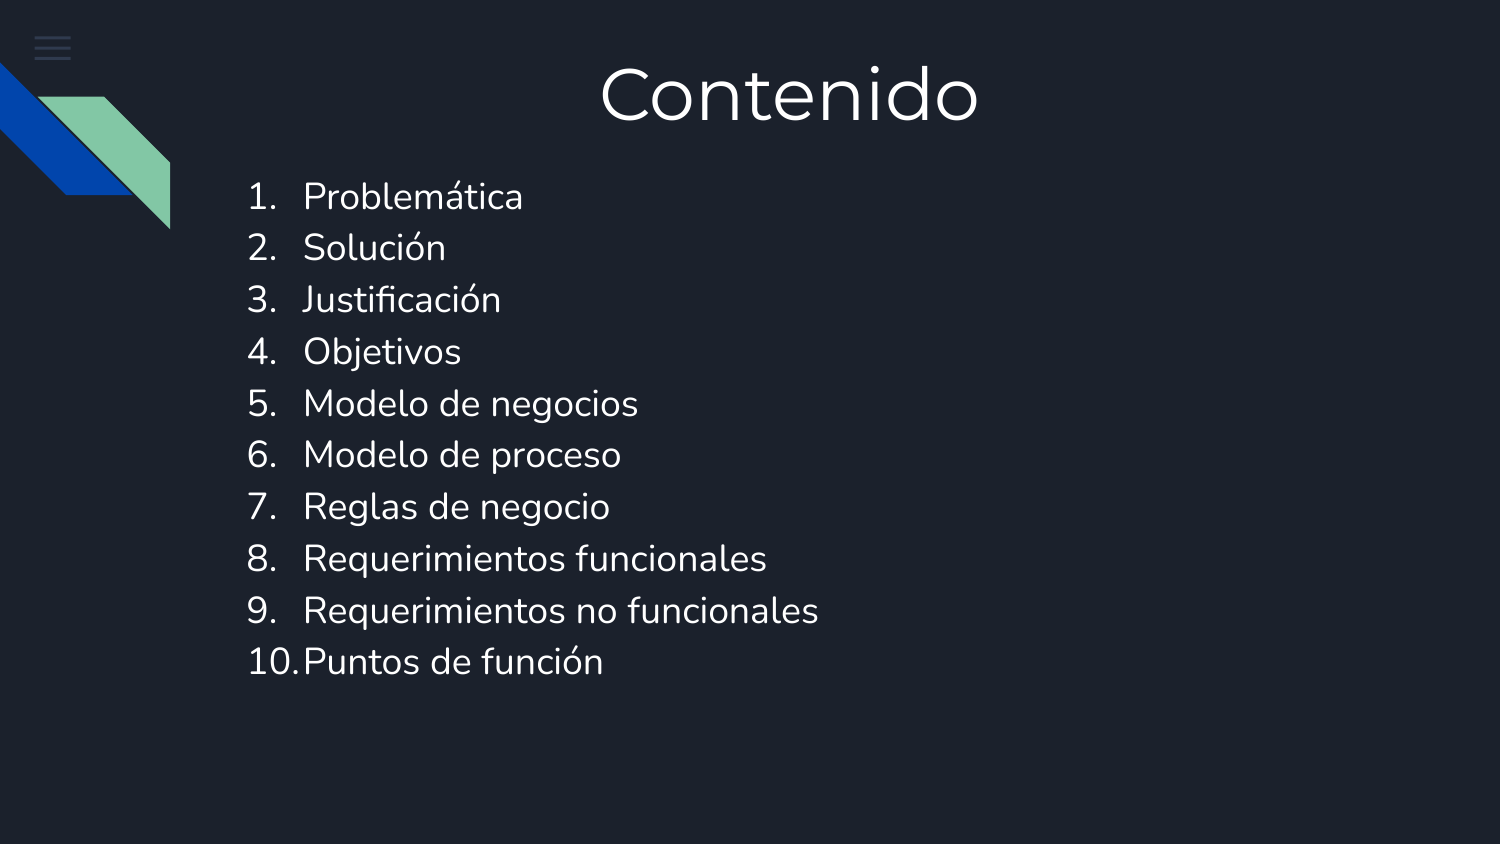

# Contenido
Problemática
Solución
Justificación
Objetivos
Modelo de negocios
Modelo de proceso
Reglas de negocio
Requerimientos funcionales
Requerimientos no funcionales
Puntos de función